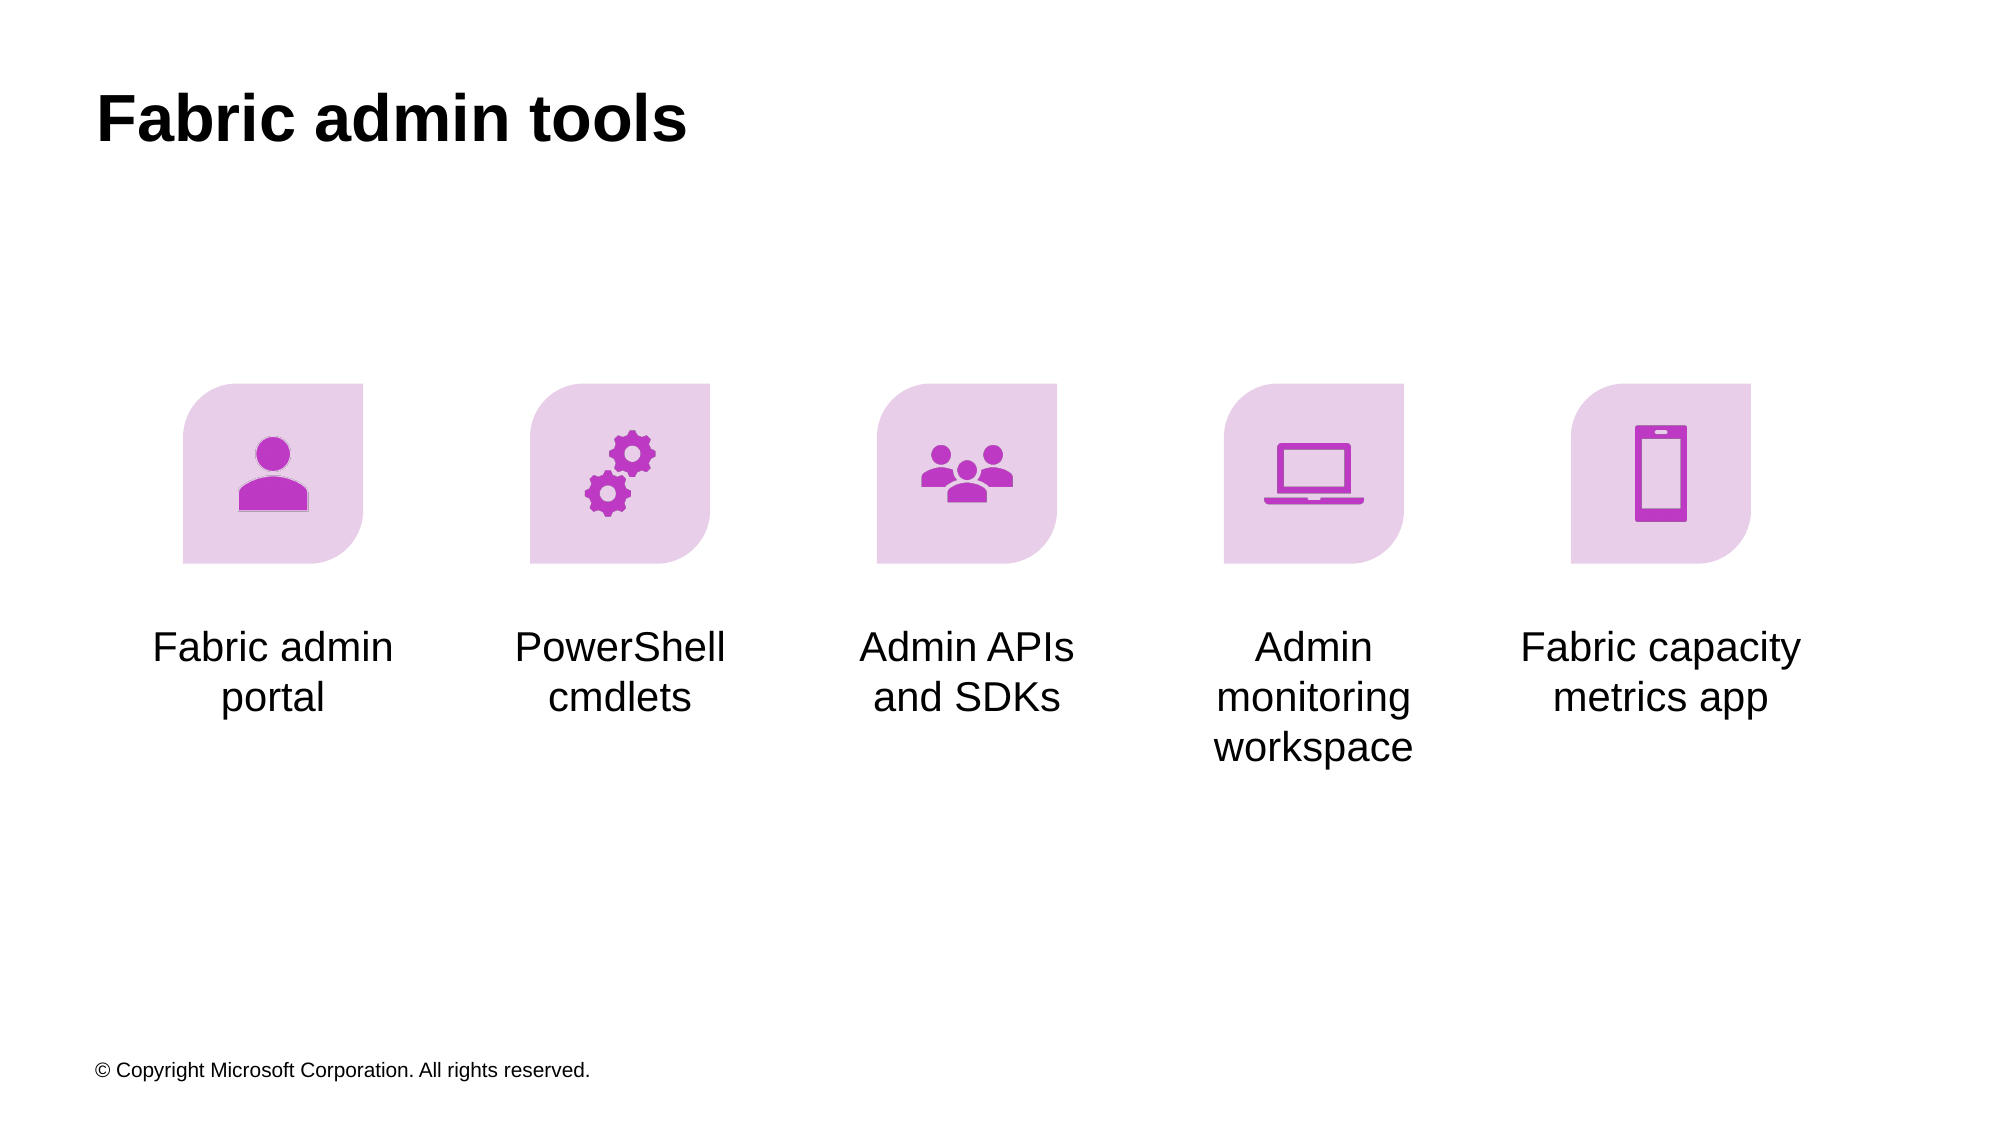

# Fabric admin tools
Fabric admin portal
PowerShell cmdlets
Admin APIs and SDKs
Admin monitoring workspace
Fabric capacity metrics app